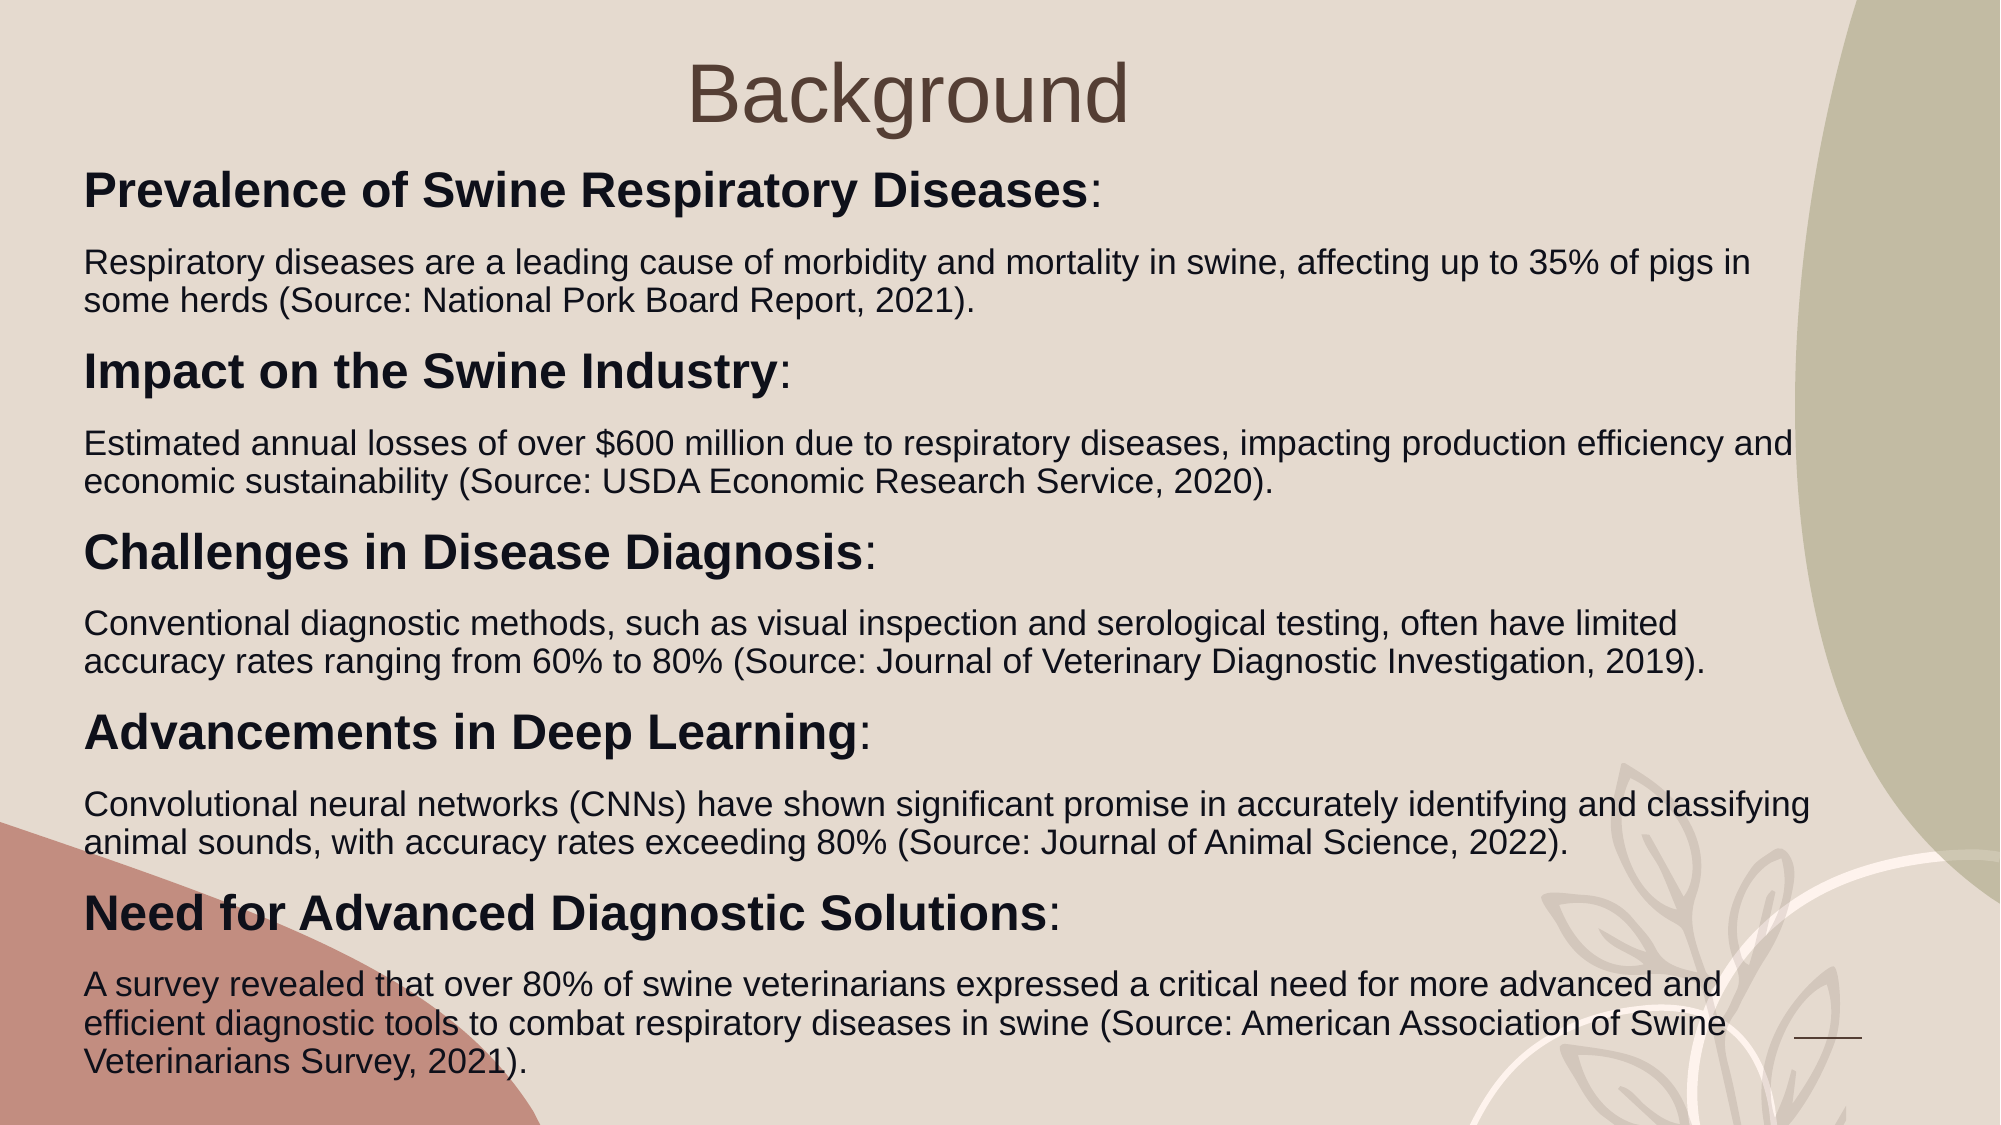

# Background
Prevalence of Swine Respiratory Diseases:
Respiratory diseases are a leading cause of morbidity and mortality in swine, affecting up to 35% of pigs in some herds (Source: National Pork Board Report, 2021).
Impact on the Swine Industry:
Estimated annual losses of over $600 million due to respiratory diseases, impacting production efficiency and economic sustainability (Source: USDA Economic Research Service, 2020).
Challenges in Disease Diagnosis:
Conventional diagnostic methods, such as visual inspection and serological testing, often have limited accuracy rates ranging from 60% to 80% (Source: Journal of Veterinary Diagnostic Investigation, 2019).
Advancements in Deep Learning:
Convolutional neural networks (CNNs) have shown significant promise in accurately identifying and classifying animal sounds, with accuracy rates exceeding 80% (Source: Journal of Animal Science, 2022).
Need for Advanced Diagnostic Solutions:
A survey revealed that over 80% of swine veterinarians expressed a critical need for more advanced and efficient diagnostic tools to combat respiratory diseases in swine (Source: American Association of Swine Veterinarians Survey, 2021).